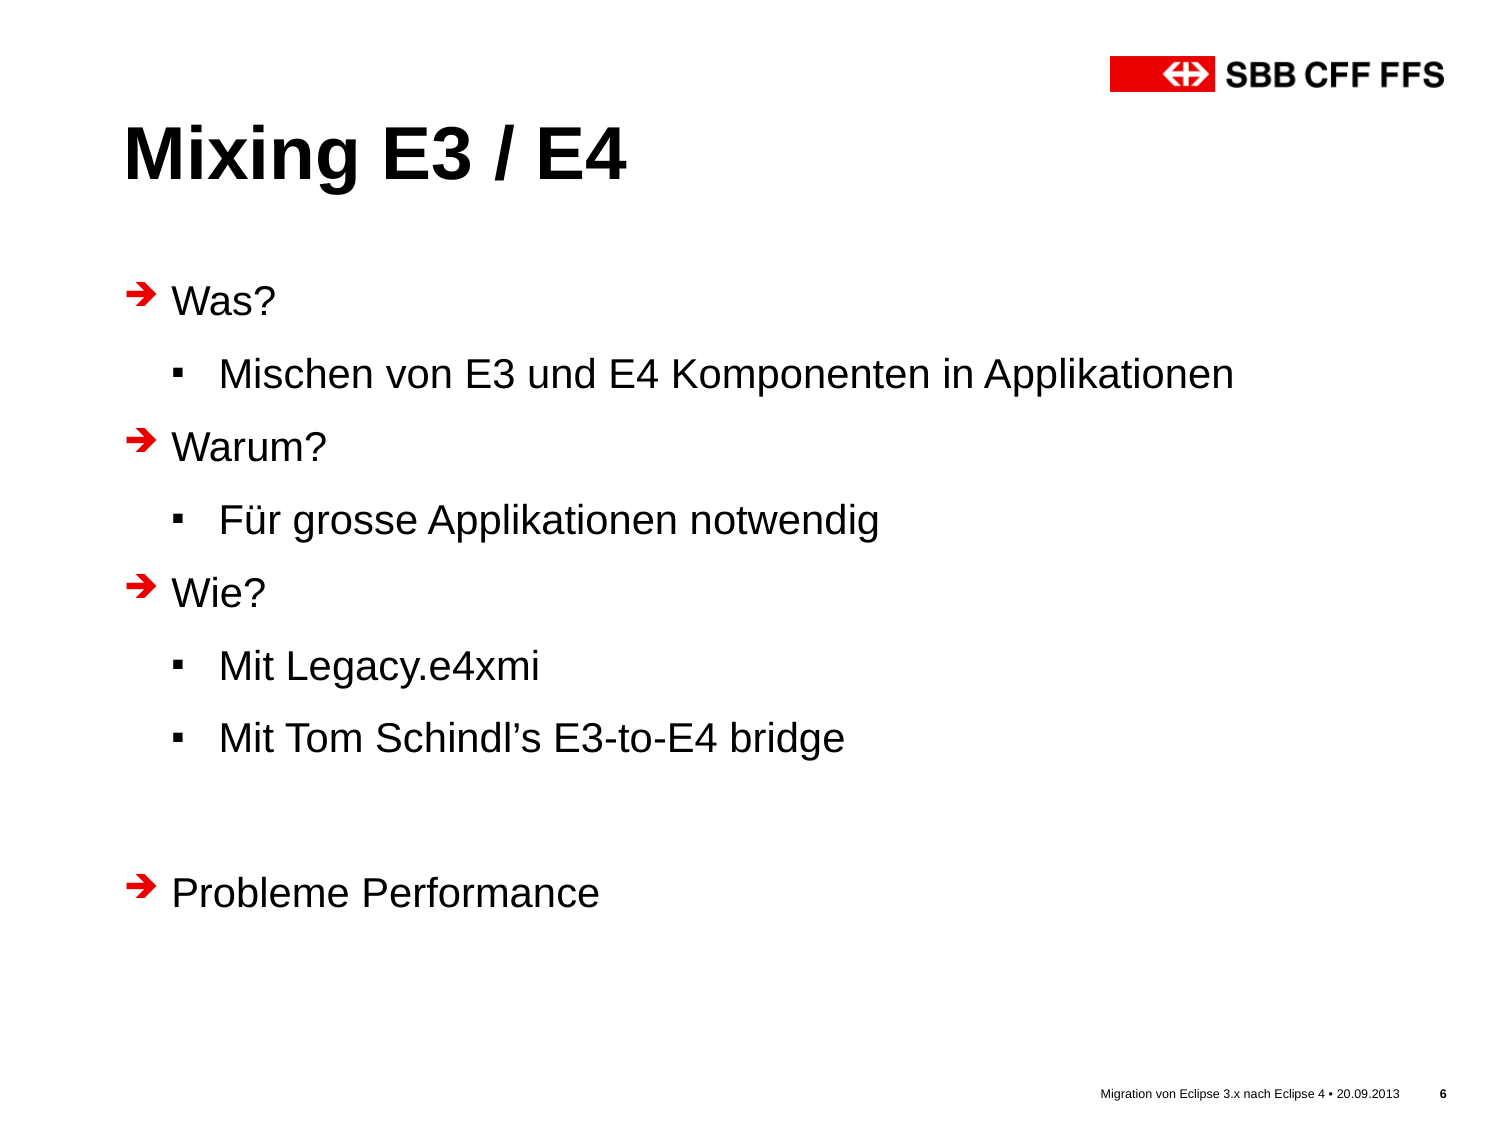

# Mixing E3 / E4

Was?
Mischen von E3 und E4 Komponenten in Applikationen
Warum?
Für grosse Applikationen notwendig
Wie?
Mit Legacy.e4xmi
Mit Tom Schindl’s E3-to-E4 bridge

Probleme Performance

Aspekt Ermittlung
E4 Plattform
Migration von Eclipse 3.x nach Eclipse 4 • 20.09.2013
6